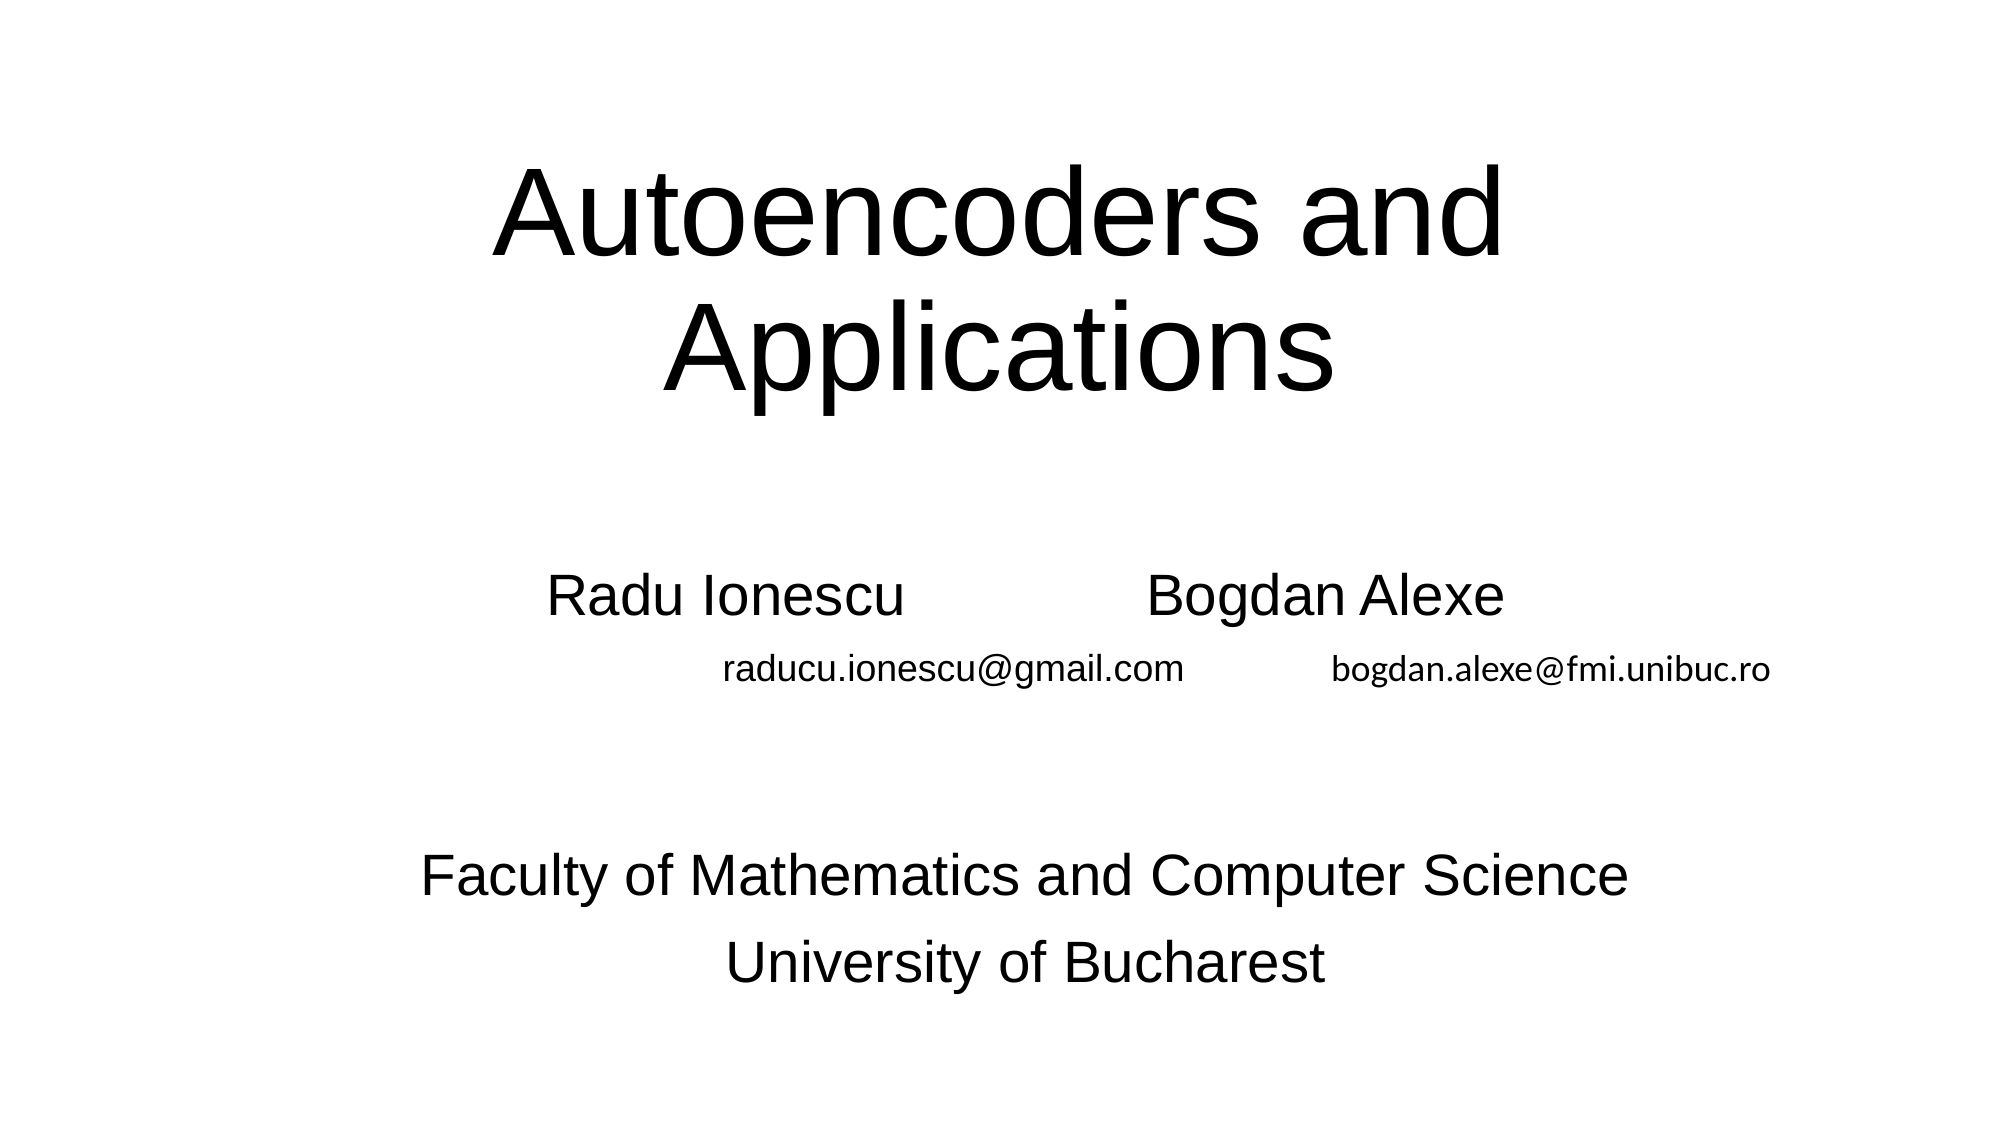

# Autoencoders and Applications
Radu Ionescu 		Bogdan Alexe
			raducu.ionescu@gmail.com	 bogdan.alexe@fmi.unibuc.ro

Faculty of Mathematics and Computer Science
University of Bucharest